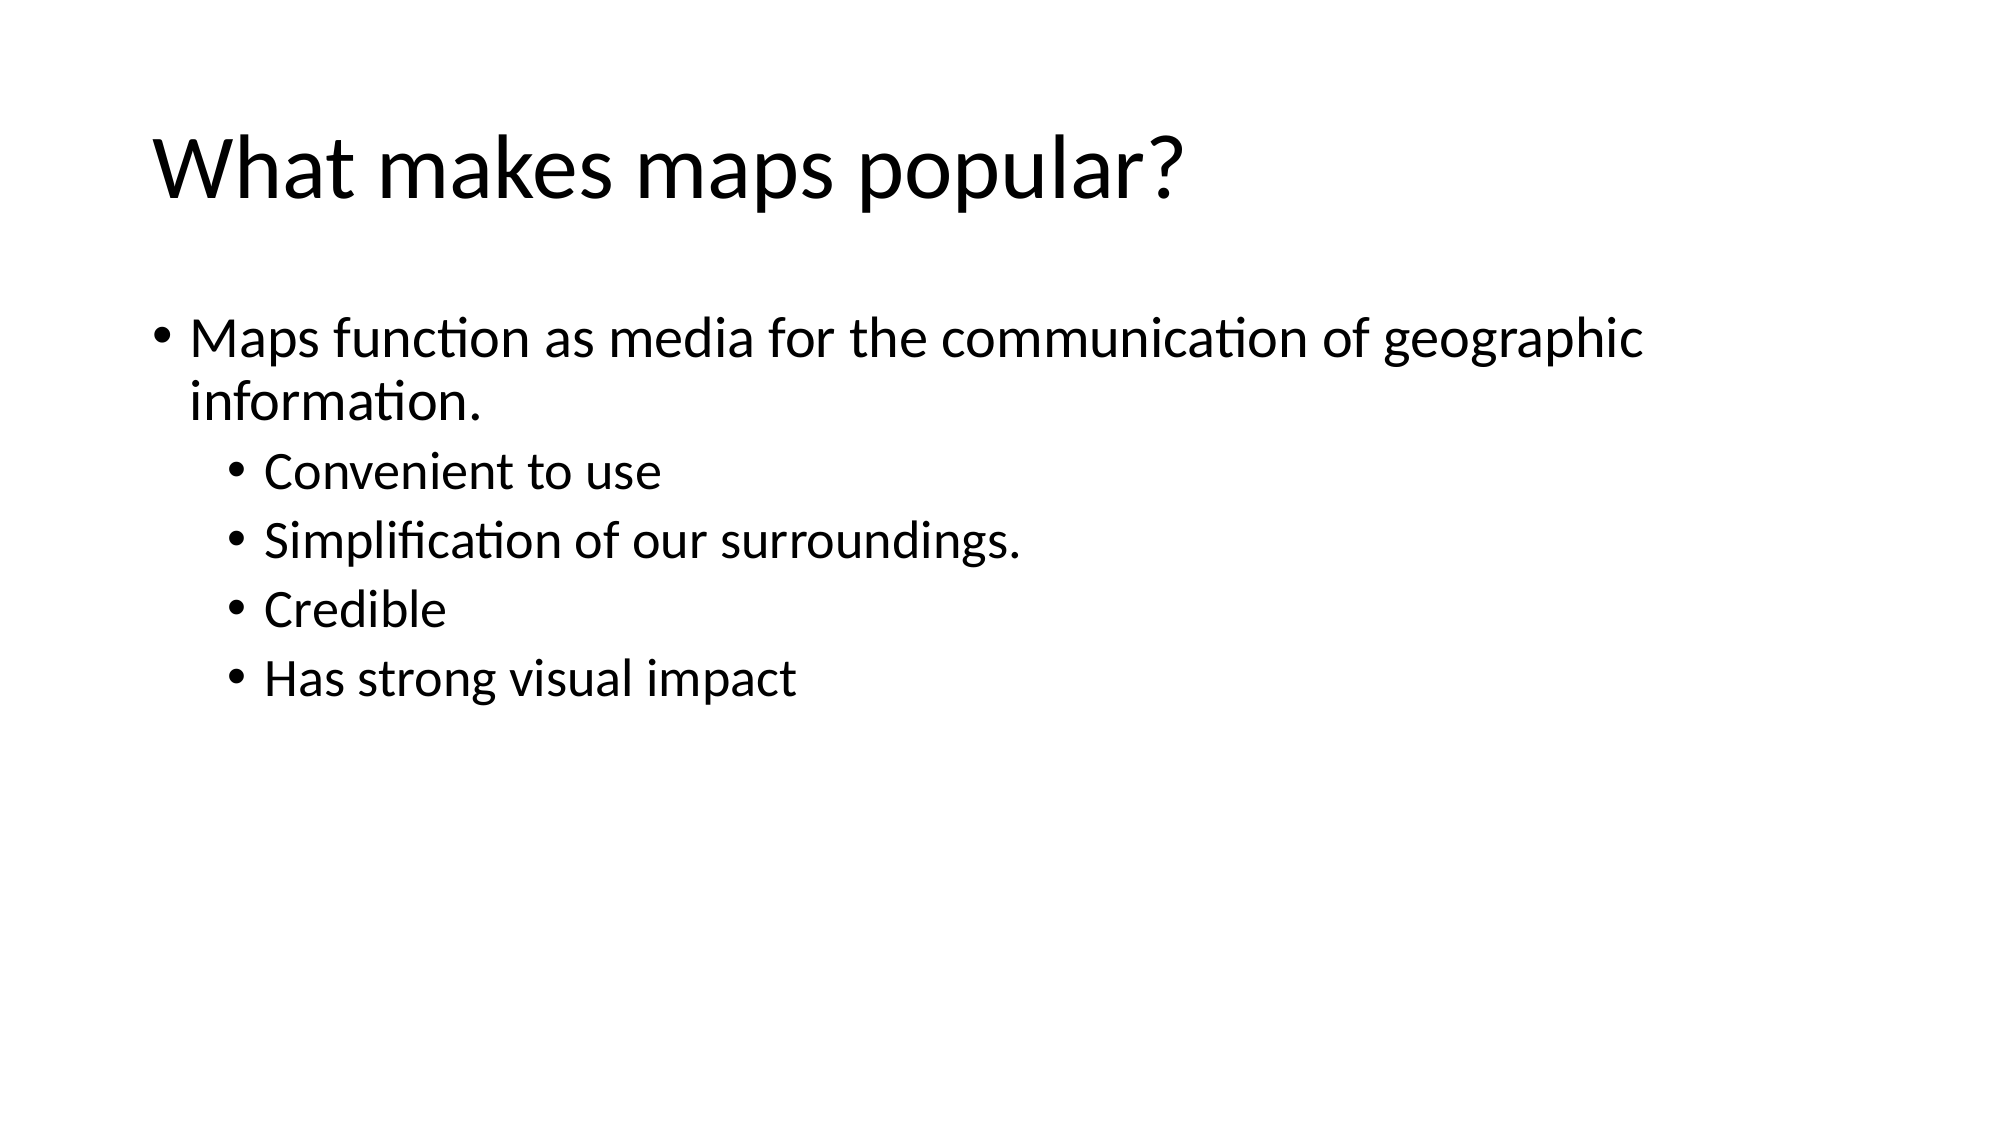

# What makes maps popular?
Maps function as media for the communication of geographic information.
Convenient to use
Simplification of our surroundings.
Credible
Has strong visual impact